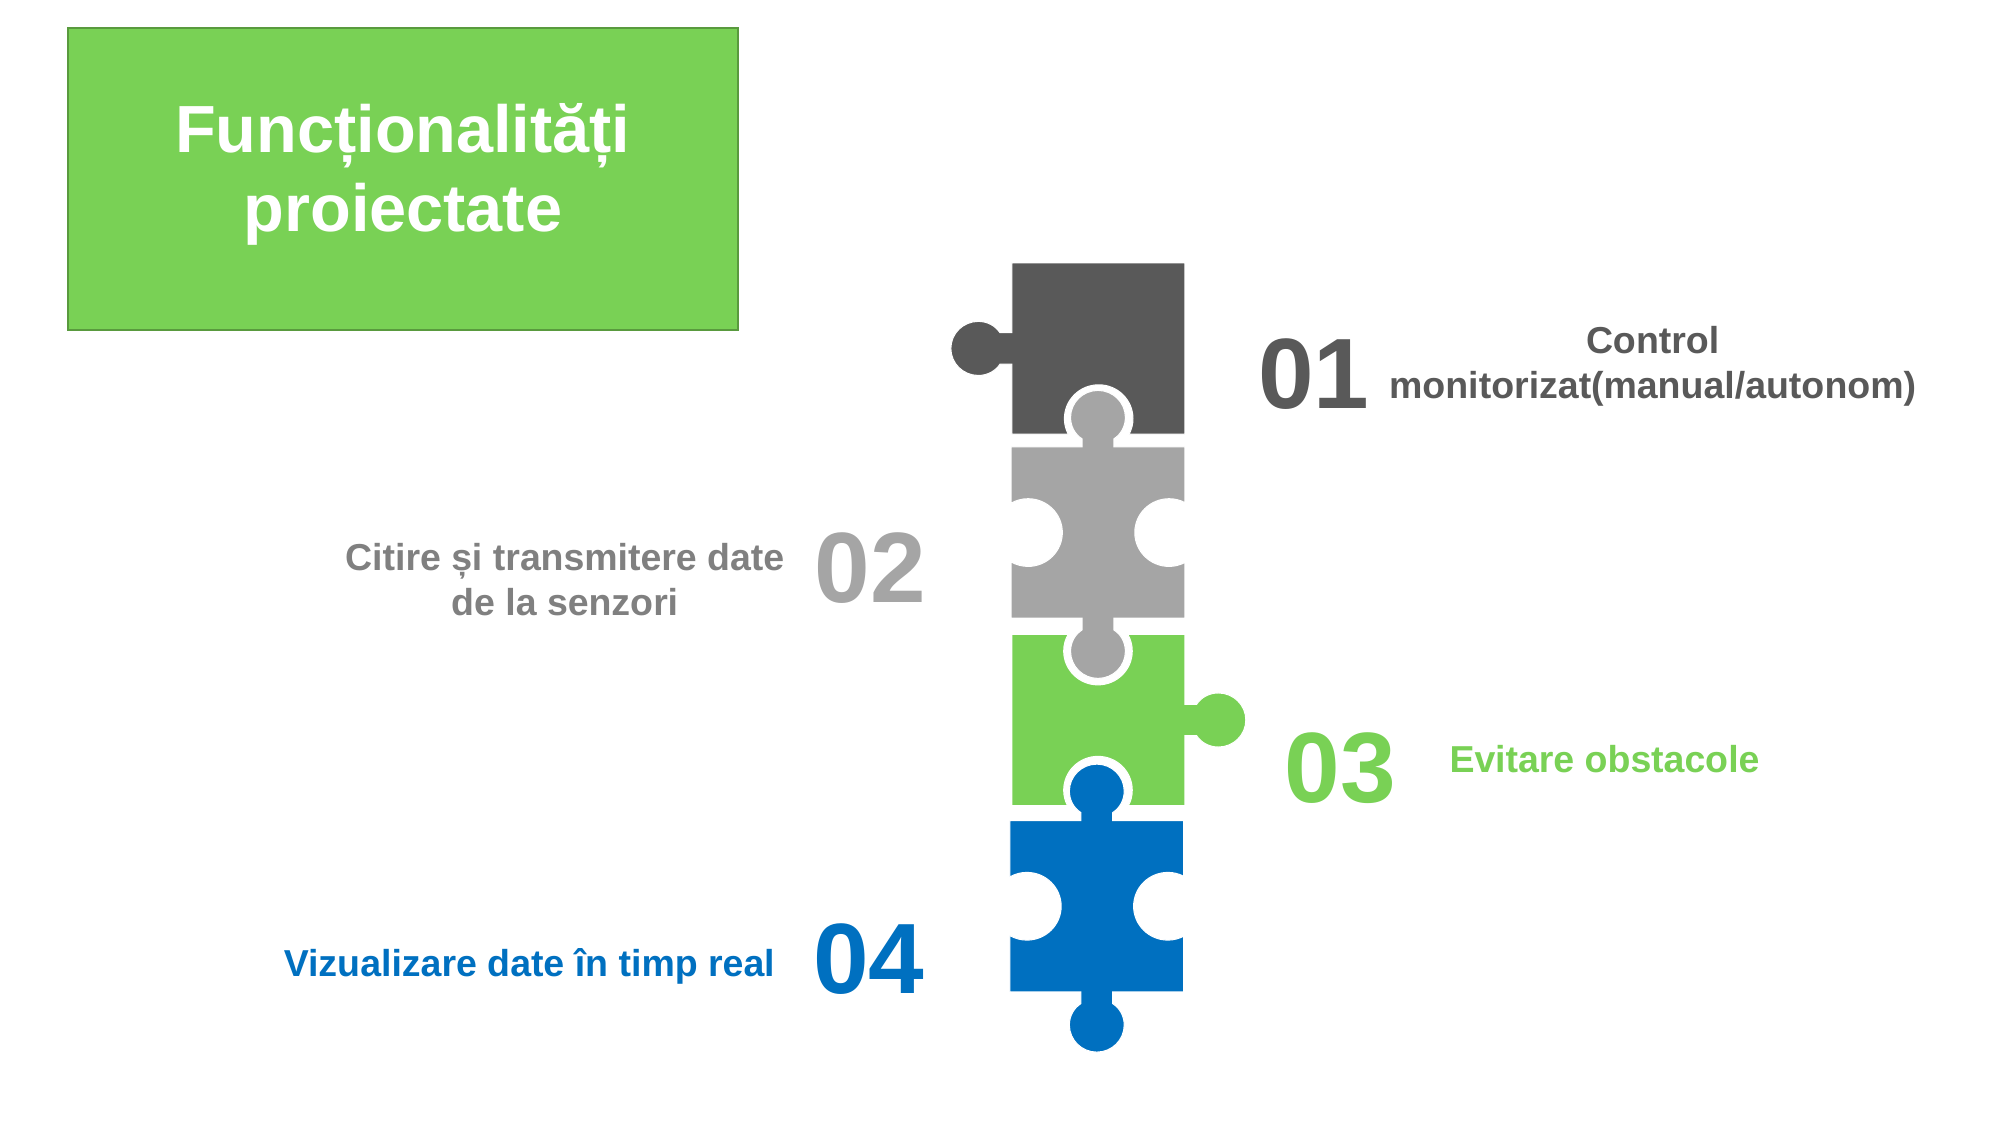

Funcționalități proiectate

01
Control monitorizat(manual/autonom)

02
Citire și transmitere date de la senzori

03

Evitare obstacole

04

Vizualizare date în timp real